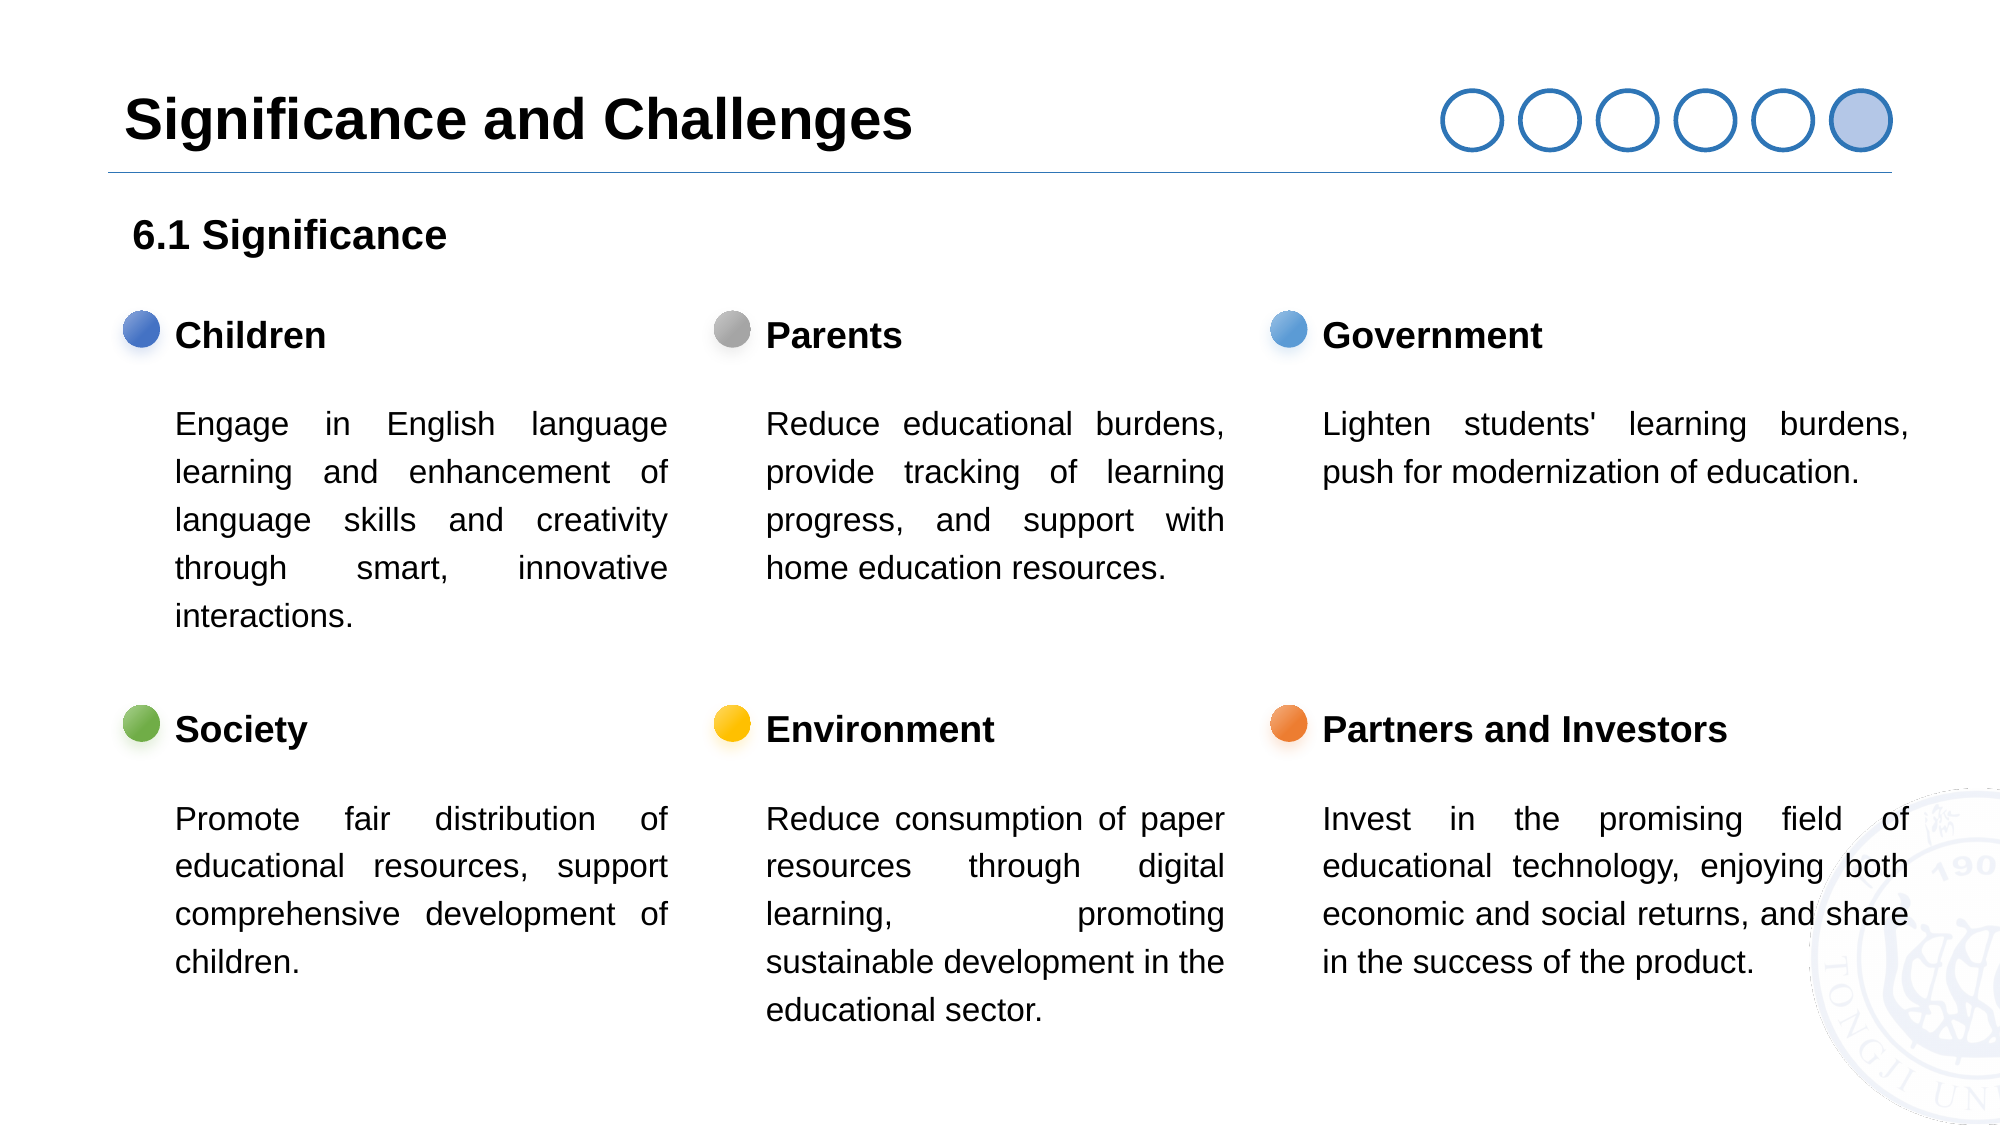

Significance and Challenges

6.1 Significance
Children
Parents
Government

Engage in English language learning and enhancement of language skills and creativity through smart, innovative interactions.
Reduce educational burdens, provide tracking of learning progress, and support with home education resources.
Lighten students' learning burdens, push for modernization of education.
Society
Environment
Partners and Investors

Promote fair distribution of educational resources, support comprehensive development of children.
Reduce consumption of paper resources through digital learning, promoting sustainable development in the educational sector.
Invest in the promising field of educational technology, enjoying both economic and social returns, and share in the success of the product.